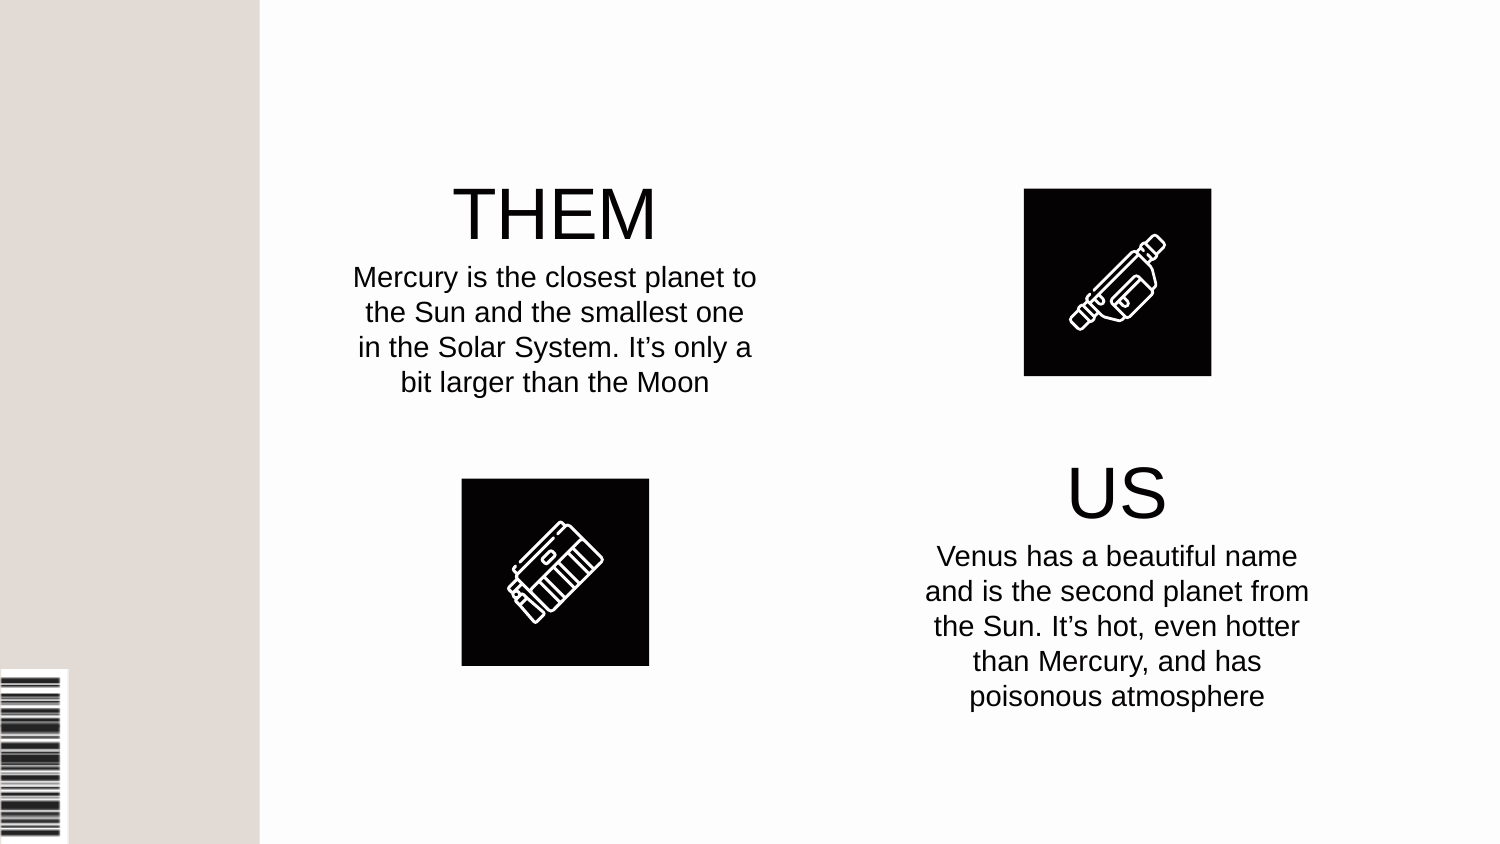

THEM

Mercury is the closest planet to the Sun and the smallest one in the Solar System. It’s only a bit larger than the Moon
US

Venus has a beautiful name and is the second planet from the Sun. It’s hot, even hotter than Mercury, and has poisonous atmosphere